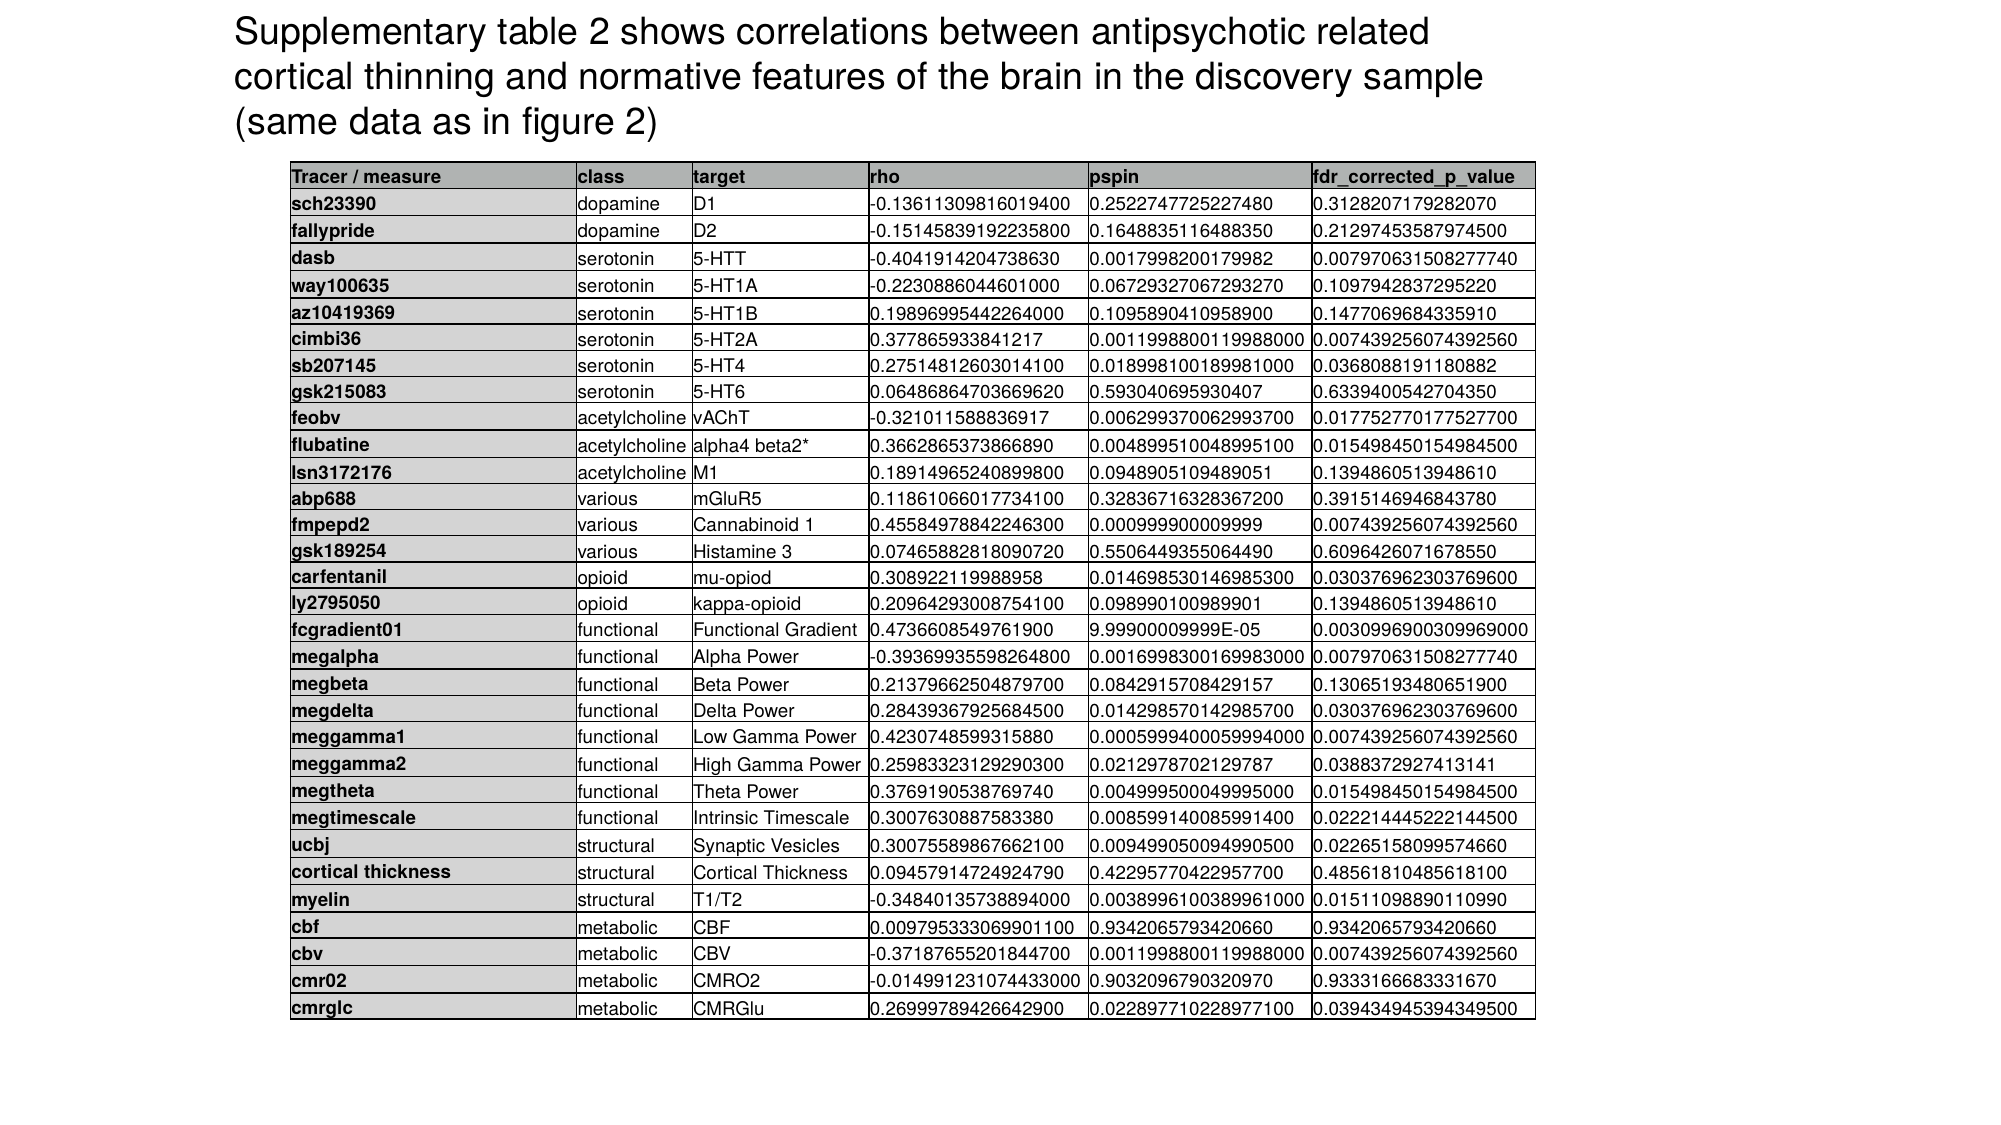

Supplementary table 2 shows correlations between antipsychotic related cortical thinning and normative features of the brain in the discovery sample (same data as in figure 2)
| Tracer / measure | class | target | rho | pspin | fdr\_corrected\_p\_value |
| --- | --- | --- | --- | --- | --- |
| sch23390 | dopamine | D1 | -0.13611309816019400 | 0.2522747725227480 | 0.3128207179282070 |
| fallypride | dopamine | D2 | -0.15145839192235800 | 0.1648835116488350 | 0.21297453587974500 |
| dasb | serotonin | 5-HTT | -0.4041914204738630 | 0.0017998200179982 | 0.007970631508277740 |
| way100635 | serotonin | 5-HT1A | -0.2230886044601000 | 0.06729327067293270 | 0.1097942837295220 |
| az10419369 | serotonin | 5-HT1B | 0.19896995442264000 | 0.1095890410958900 | 0.1477069684335910 |
| cimbi36 | serotonin | 5-HT2A | 0.377865933841217 | 0.0011998800119988000 | 0.007439256074392560 |
| sb207145 | serotonin | 5-HT4 | 0.27514812603014100 | 0.018998100189981000 | 0.0368088191180882 |
| gsk215083 | serotonin | 5-HT6 | 0.06486864703669620 | 0.593040695930407 | 0.6339400542704350 |
| feobv | acetylcholine | vAChT | -0.321011588836917 | 0.006299370062993700 | 0.017752770177527700 |
| flubatine | acetylcholine | alpha4 beta2\* | 0.3662865373866890 | 0.004899510048995100 | 0.015498450154984500 |
| lsn3172176 | acetylcholine | M1 | 0.18914965240899800 | 0.0948905109489051 | 0.1394860513948610 |
| abp688 | various | mGluR5 | 0.11861066017734100 | 0.32836716328367200 | 0.3915146946843780 |
| fmpepd2 | various | Cannabinoid 1 | 0.45584978842246300 | 0.000999900009999 | 0.007439256074392560 |
| gsk189254 | various | Histamine 3 | 0.07465882818090720 | 0.5506449355064490 | 0.6096426071678550 |
| carfentanil | opioid | mu-opiod | 0.308922119988958 | 0.014698530146985300 | 0.030376962303769600 |
| ly2795050 | opioid | kappa-opioid | 0.20964293008754100 | 0.098990100989901 | 0.1394860513948610 |
| fcgradient01 | functional | Functional Gradient | 0.4736608549761900 | 9.99900009999E-05 | 0.0030996900309969000 |
| megalpha | functional | Alpha Power | -0.39369935598264800 | 0.0016998300169983000 | 0.007970631508277740 |
| megbeta | functional | Beta Power | 0.21379662504879700 | 0.0842915708429157 | 0.13065193480651900 |
| megdelta | functional | Delta Power | 0.28439367925684500 | 0.014298570142985700 | 0.030376962303769600 |
| meggamma1 | functional | Low Gamma Power | 0.4230748599315880 | 0.0005999400059994000 | 0.007439256074392560 |
| meggamma2 | functional | High Gamma Power | 0.25983323129290300 | 0.0212978702129787 | 0.0388372927413141 |
| megtheta | functional | Theta Power | 0.3769190538769740 | 0.004999500049995000 | 0.015498450154984500 |
| megtimescale | functional | Intrinsic Timescale | 0.3007630887583380 | 0.008599140085991400 | 0.022214445222144500 |
| ucbj | structural | Synaptic Vesicles | 0.30075589867662100 | 0.009499050094990500 | 0.02265158099574660 |
| cortical thickness | structural | Cortical Thickness | 0.09457914724924790 | 0.42295770422957700 | 0.48561810485618100 |
| myelin | structural | T1/T2 | -0.34840135738894000 | 0.0038996100389961000 | 0.01511098890110990 |
| cbf | metabolic | CBF | 0.009795333069901100 | 0.9342065793420660 | 0.9342065793420660 |
| cbv | metabolic | CBV | -0.37187655201844700 | 0.0011998800119988000 | 0.007439256074392560 |
| cmr02 | metabolic | CMRO2 | -0.014991231074433000 | 0.9032096790320970 | 0.9333166683331670 |
| cmrglc | metabolic | CMRGlu | 0.26999789426642900 | 0.022897710228977100 | 0.039434945394349500 |